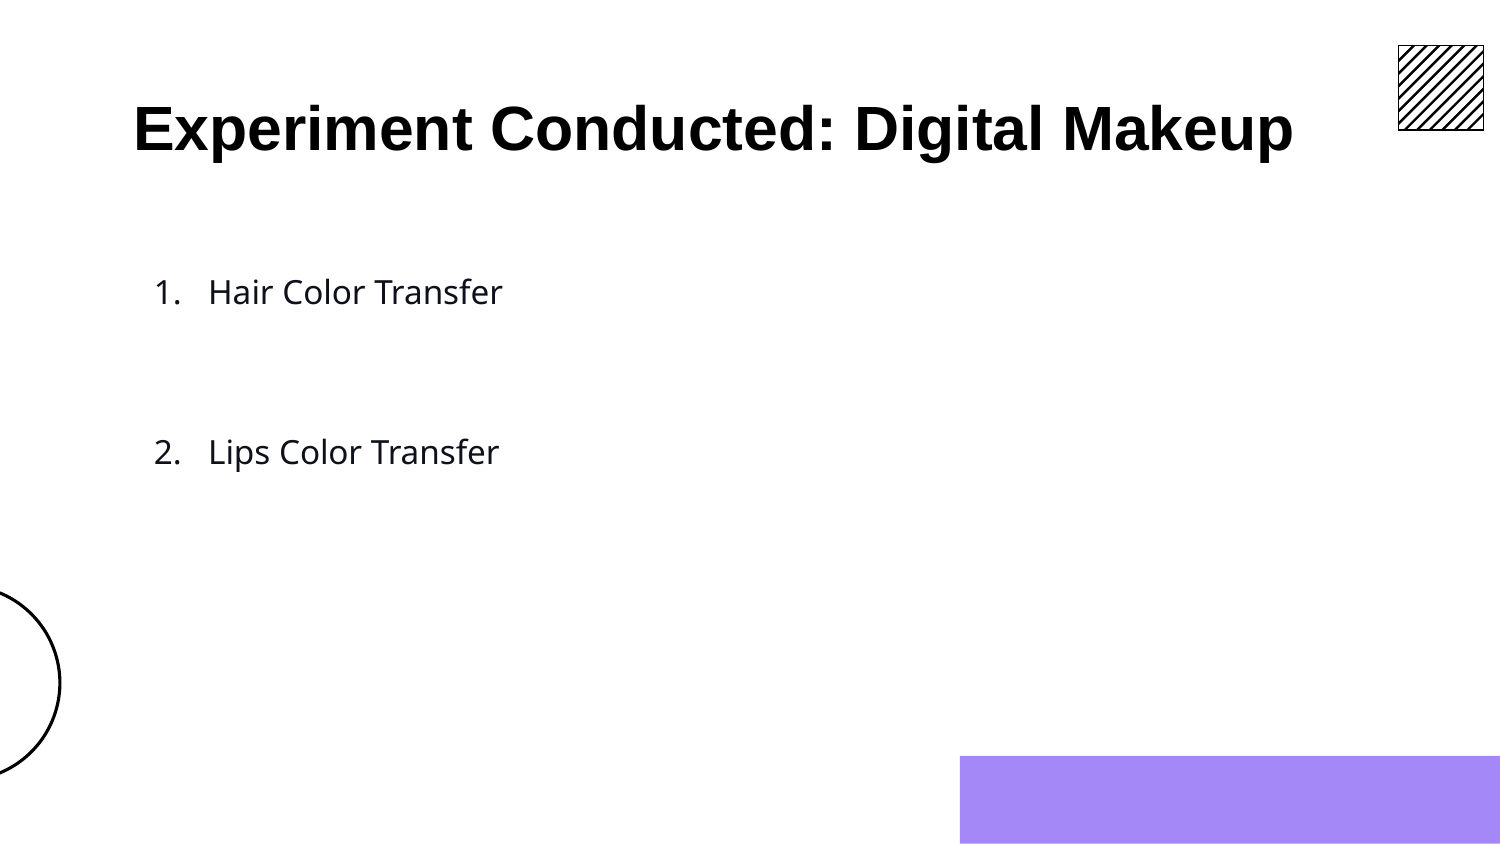

# Experiment Conducted: Digital Makeup
Hair Color Transfer

Lips Color Transfer